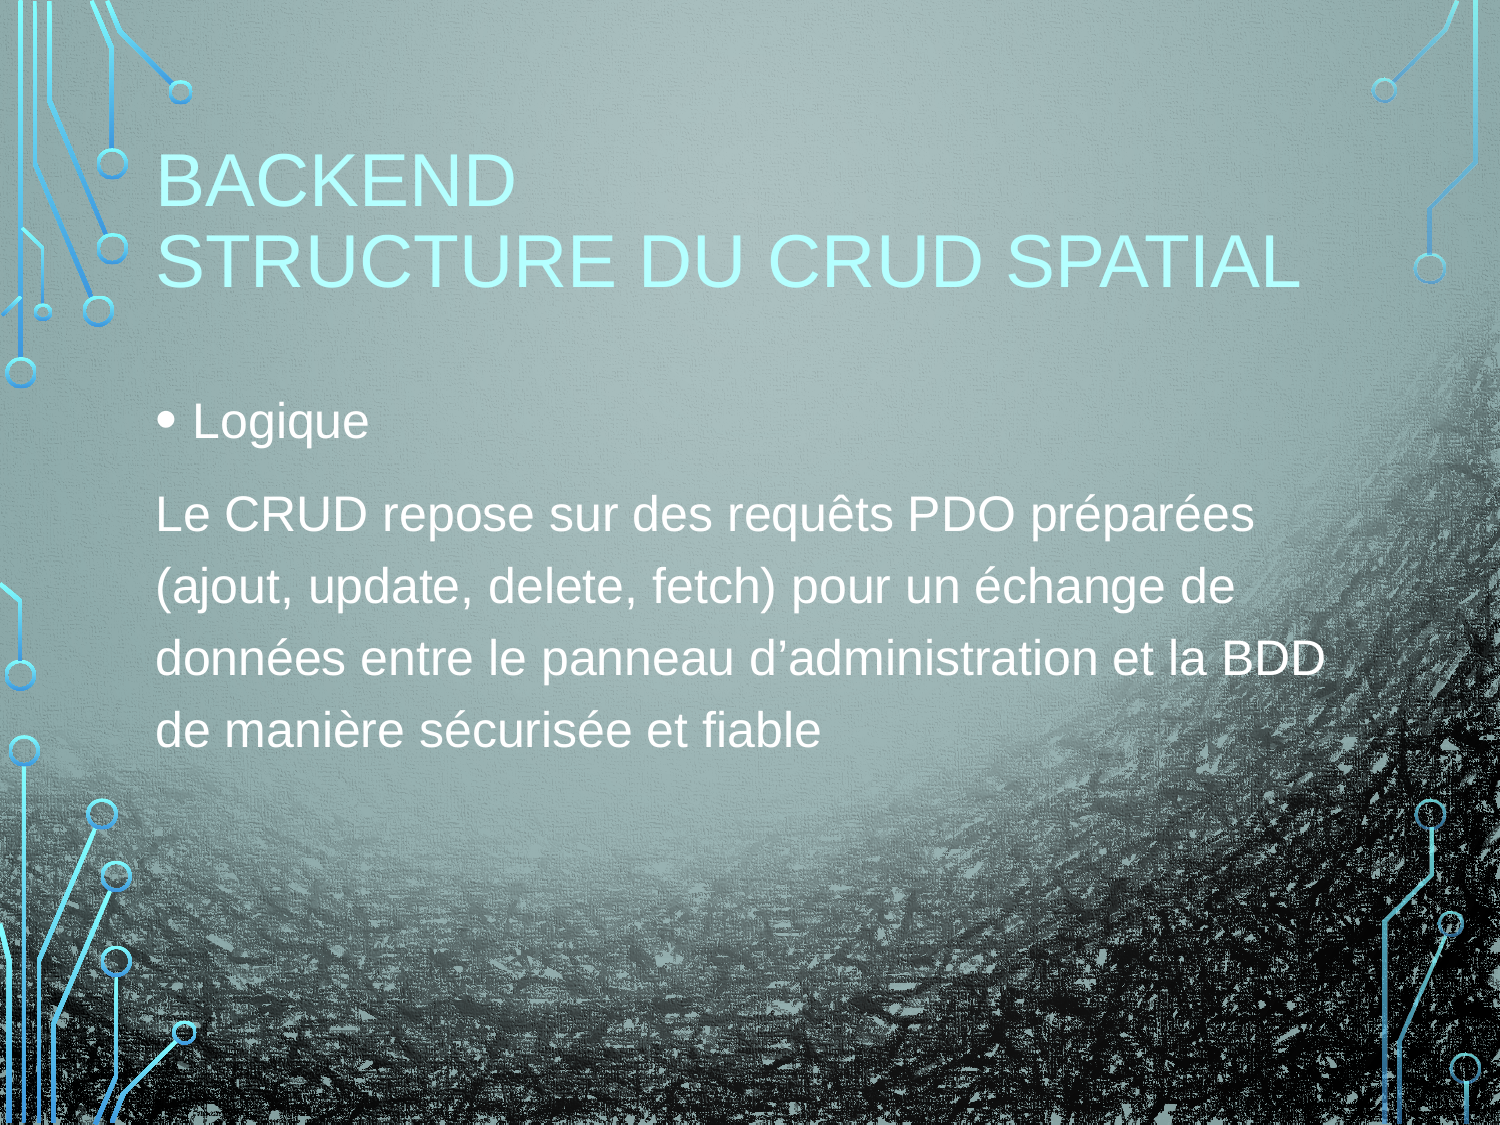

# Backend structure du CRUD spatial
Logique
Le CRUD repose sur des requêts PDO préparées (ajout, update, delete, fetch) pour un échange de données entre le panneau d’administration et la BDD de manière sécurisée et fiable